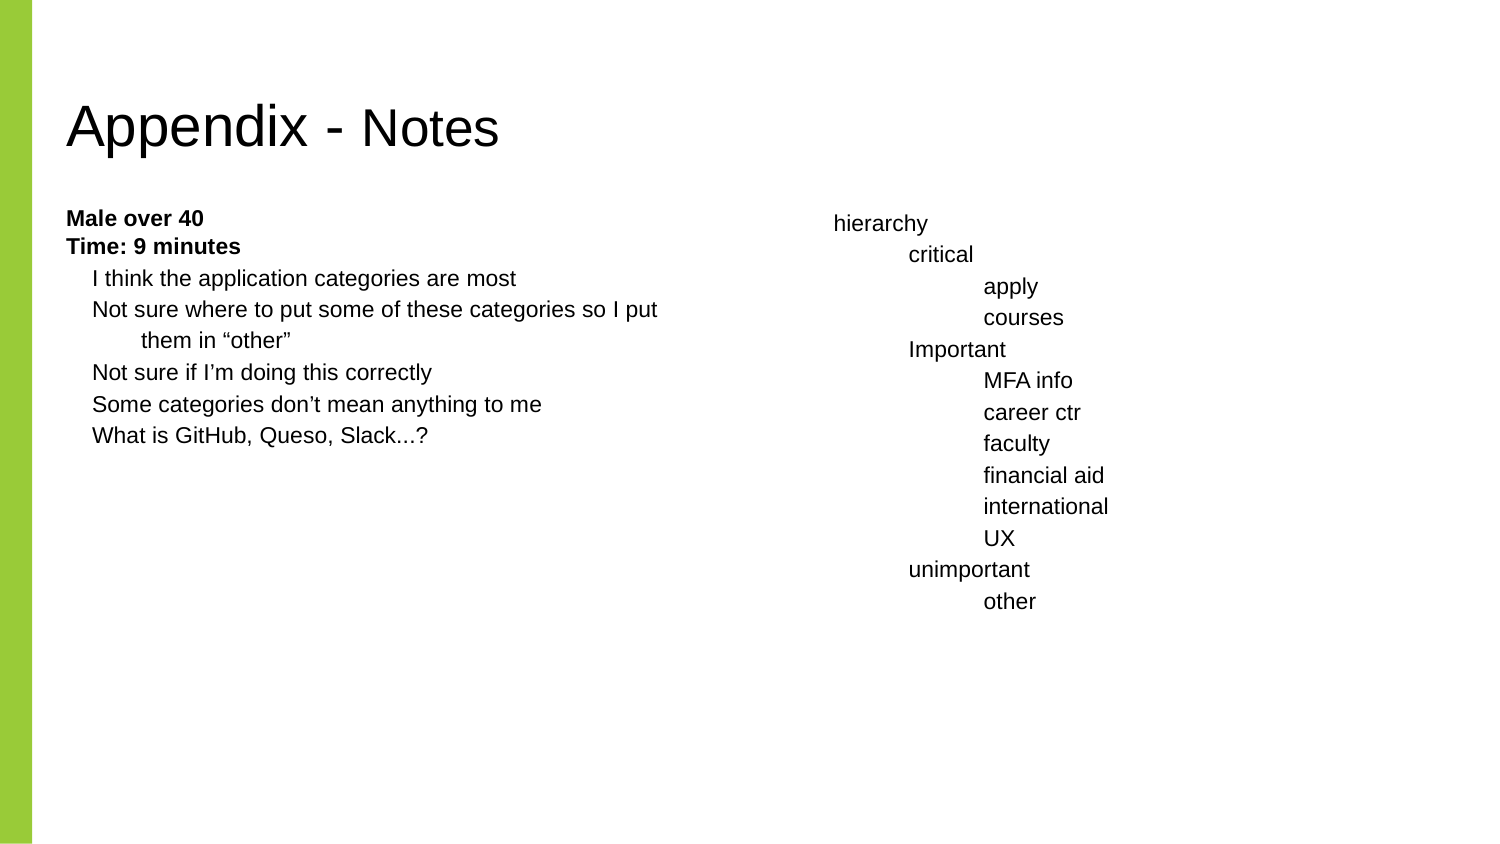

# Appendix - Notes
Male over 40
Time: 9 minutes
I think the application categories are most
Not sure where to put some of these categories so I put them in “other”
Not sure if I’m doing this correctly
Some categories don’t mean anything to me
What is GitHub, Queso, Slack...?

hierarchy
critical
apply
courses
Important
MFA info
career ctr
faculty
financial aid
international
UX
unimportant
other